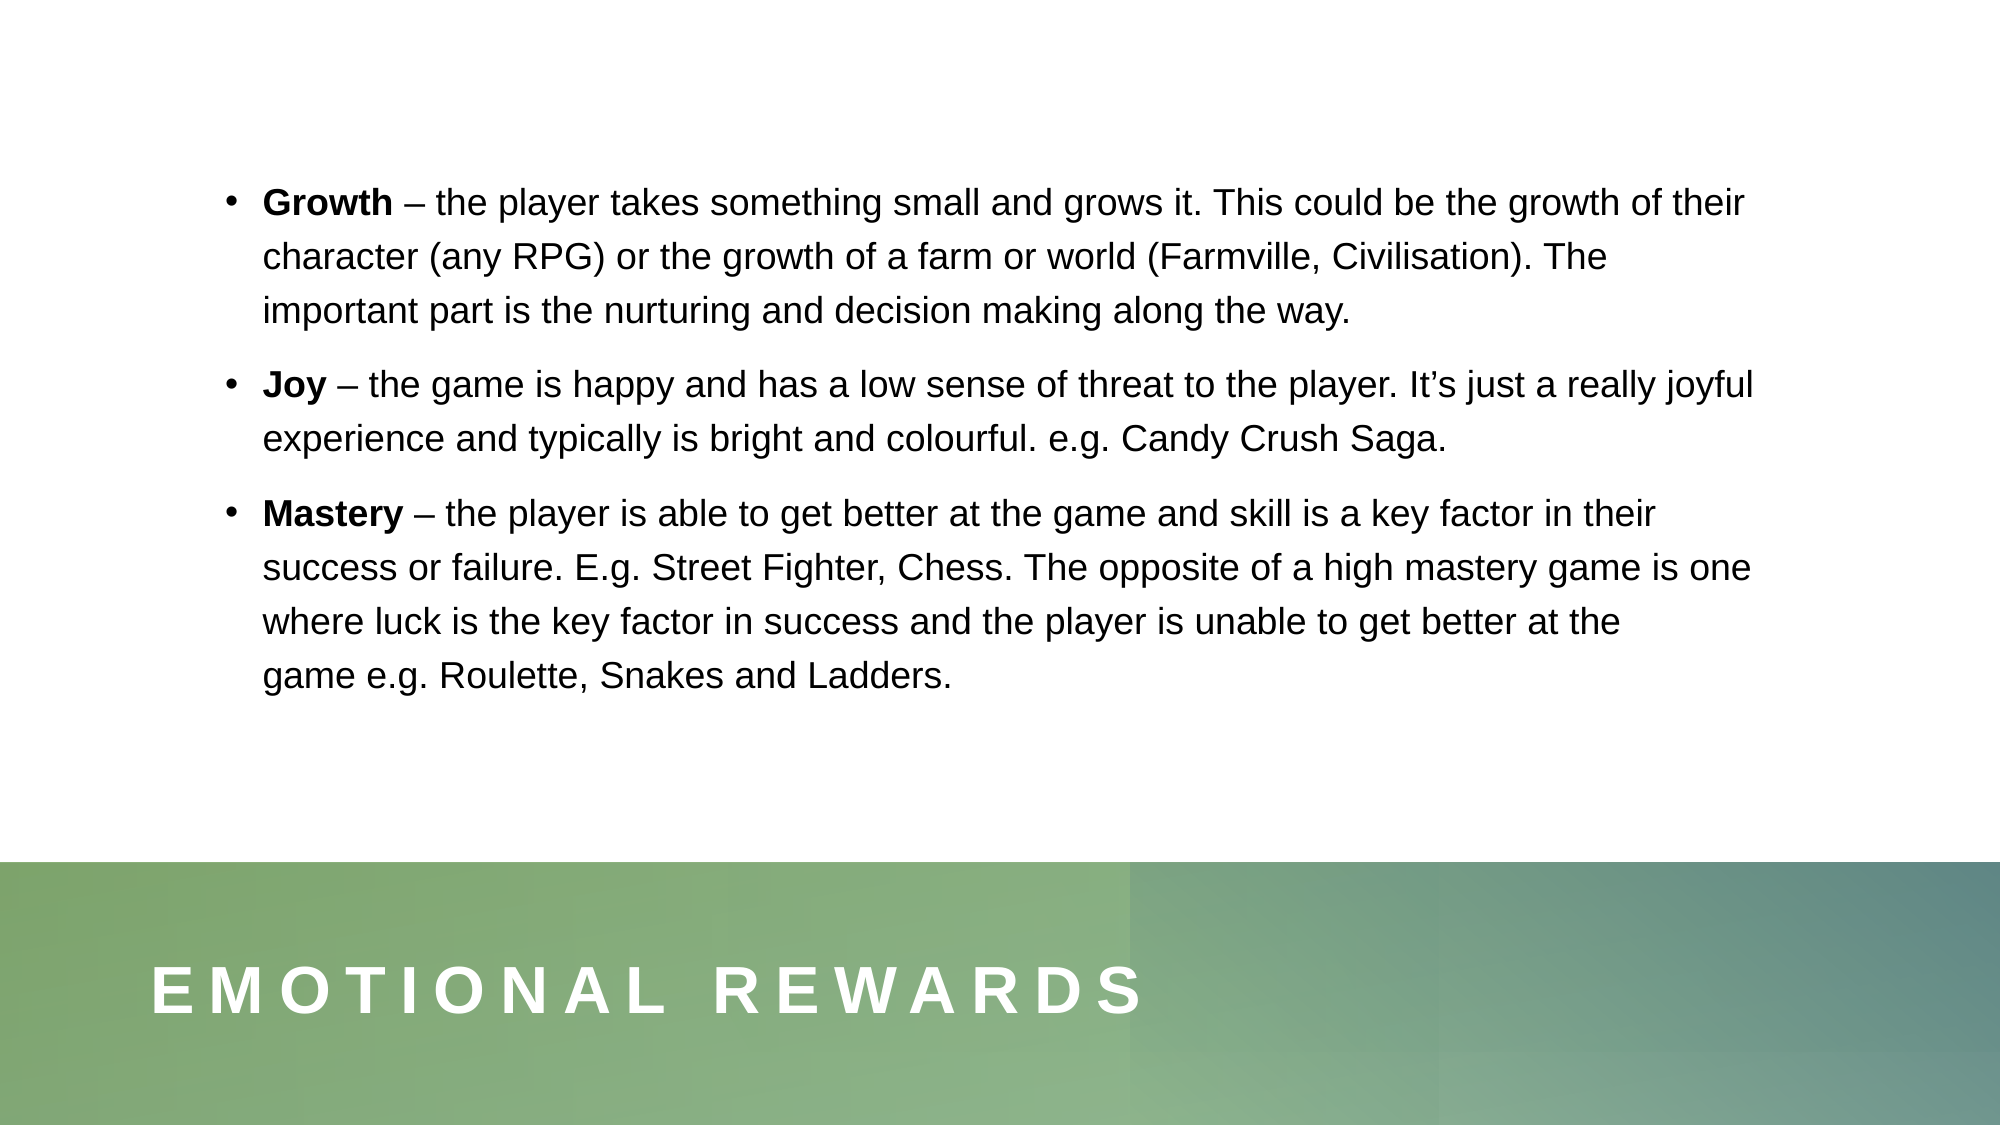

Growth – the player takes something small and grows it. This could be the growth of their character (any RPG) or the growth of a farm or world (Farmville, Civilisation). The important part is the nurturing and decision making along the way.
Joy – the game is happy and has a low sense of threat to the player. It’s just a really joyful experience and typically is bright and colourful. e.g. Candy Crush Saga.
Mastery – the player is able to get better at the game and skill is a key factor in their success or failure. E.g. Street Fighter, Chess. The opposite of a high mastery game is one where luck is the key factor in success and the player is unable to get better at the game e.g. Roulette, Snakes and Ladders.

# Emotional Rewards